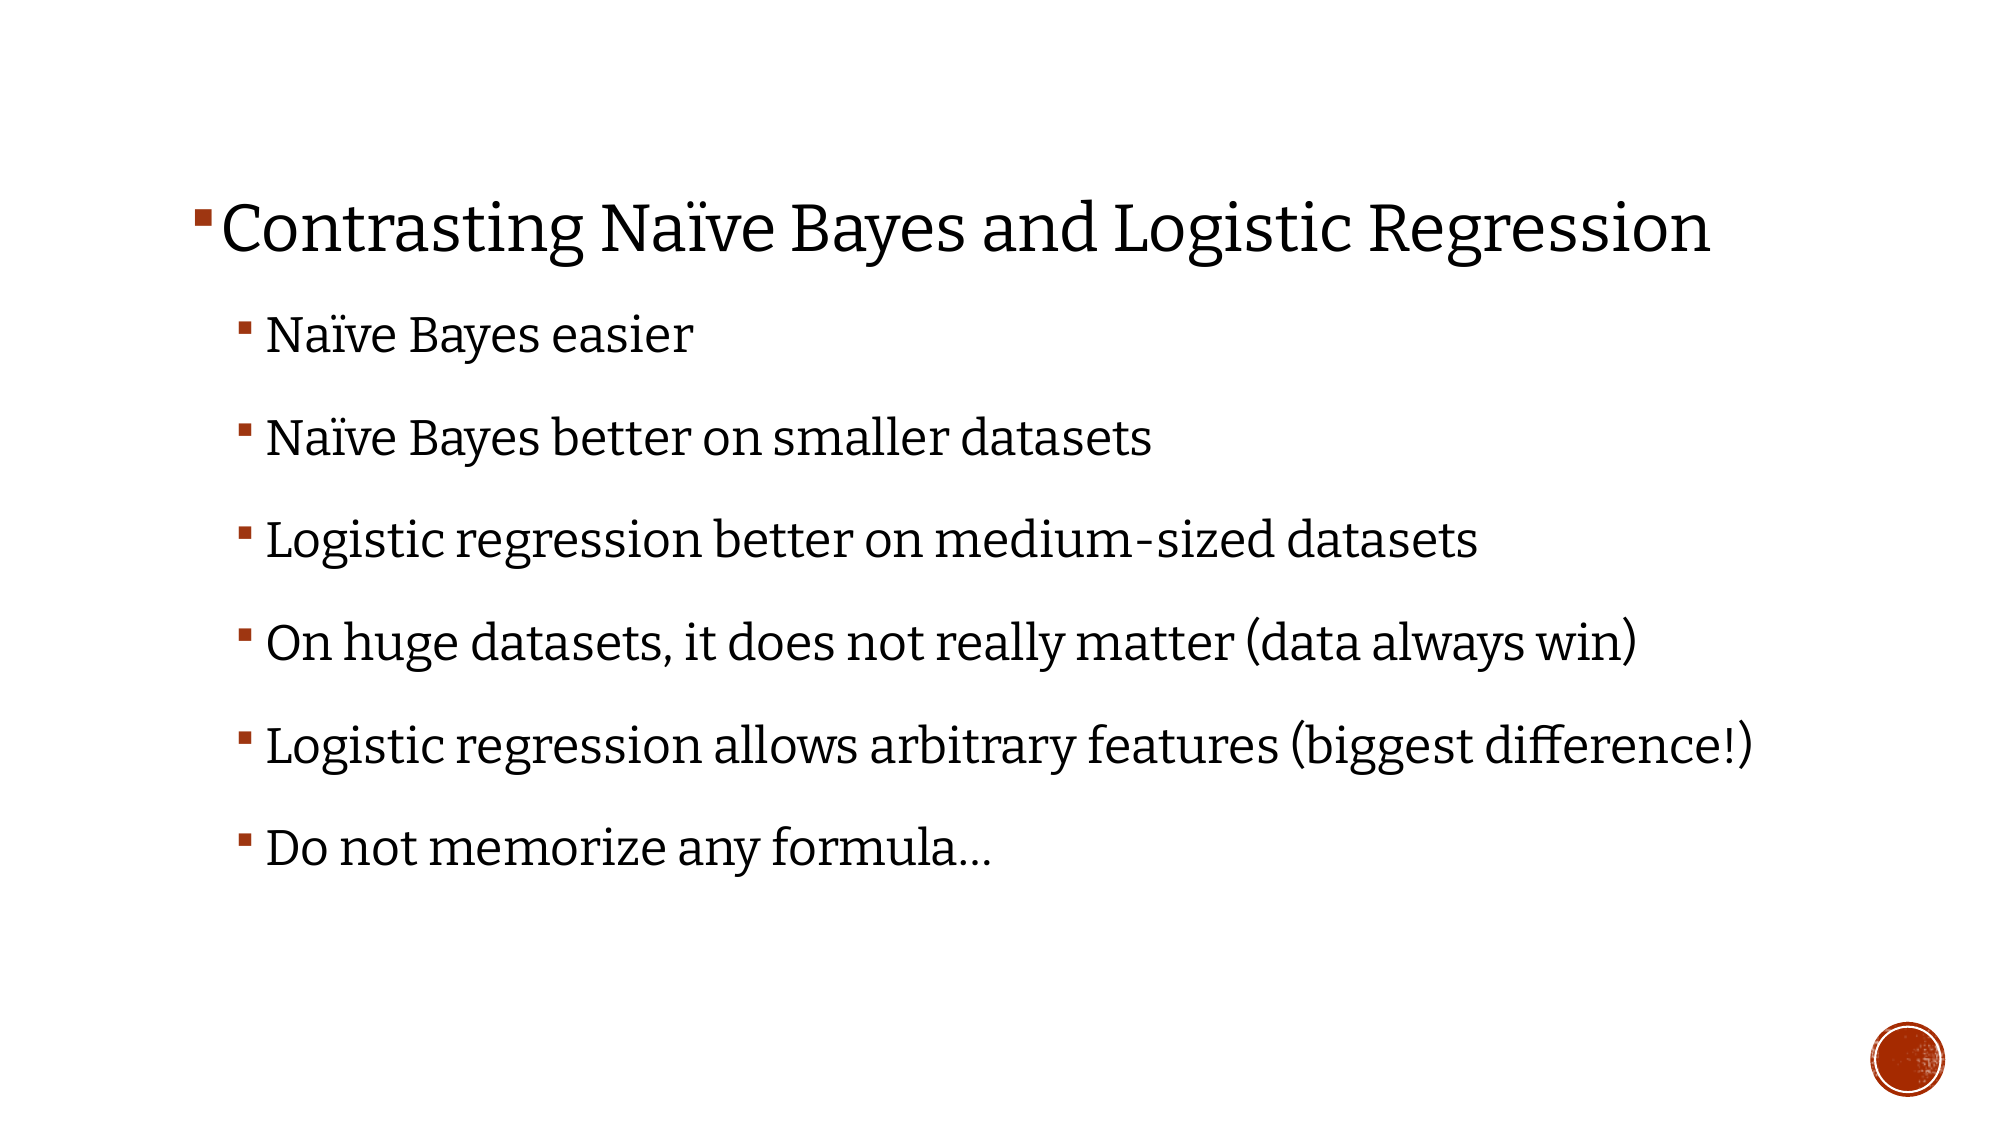

Contrasting Naïve Bayes and Logistic Regression
Naïve Bayes easier
Naïve Bayes better on smaller datasets
Logistic regression better on medium-sized datasets
On huge datasets, it does not really matter (data always win)
Logistic regression allows arbitrary features (biggest difference!)
Do not memorize any formula…